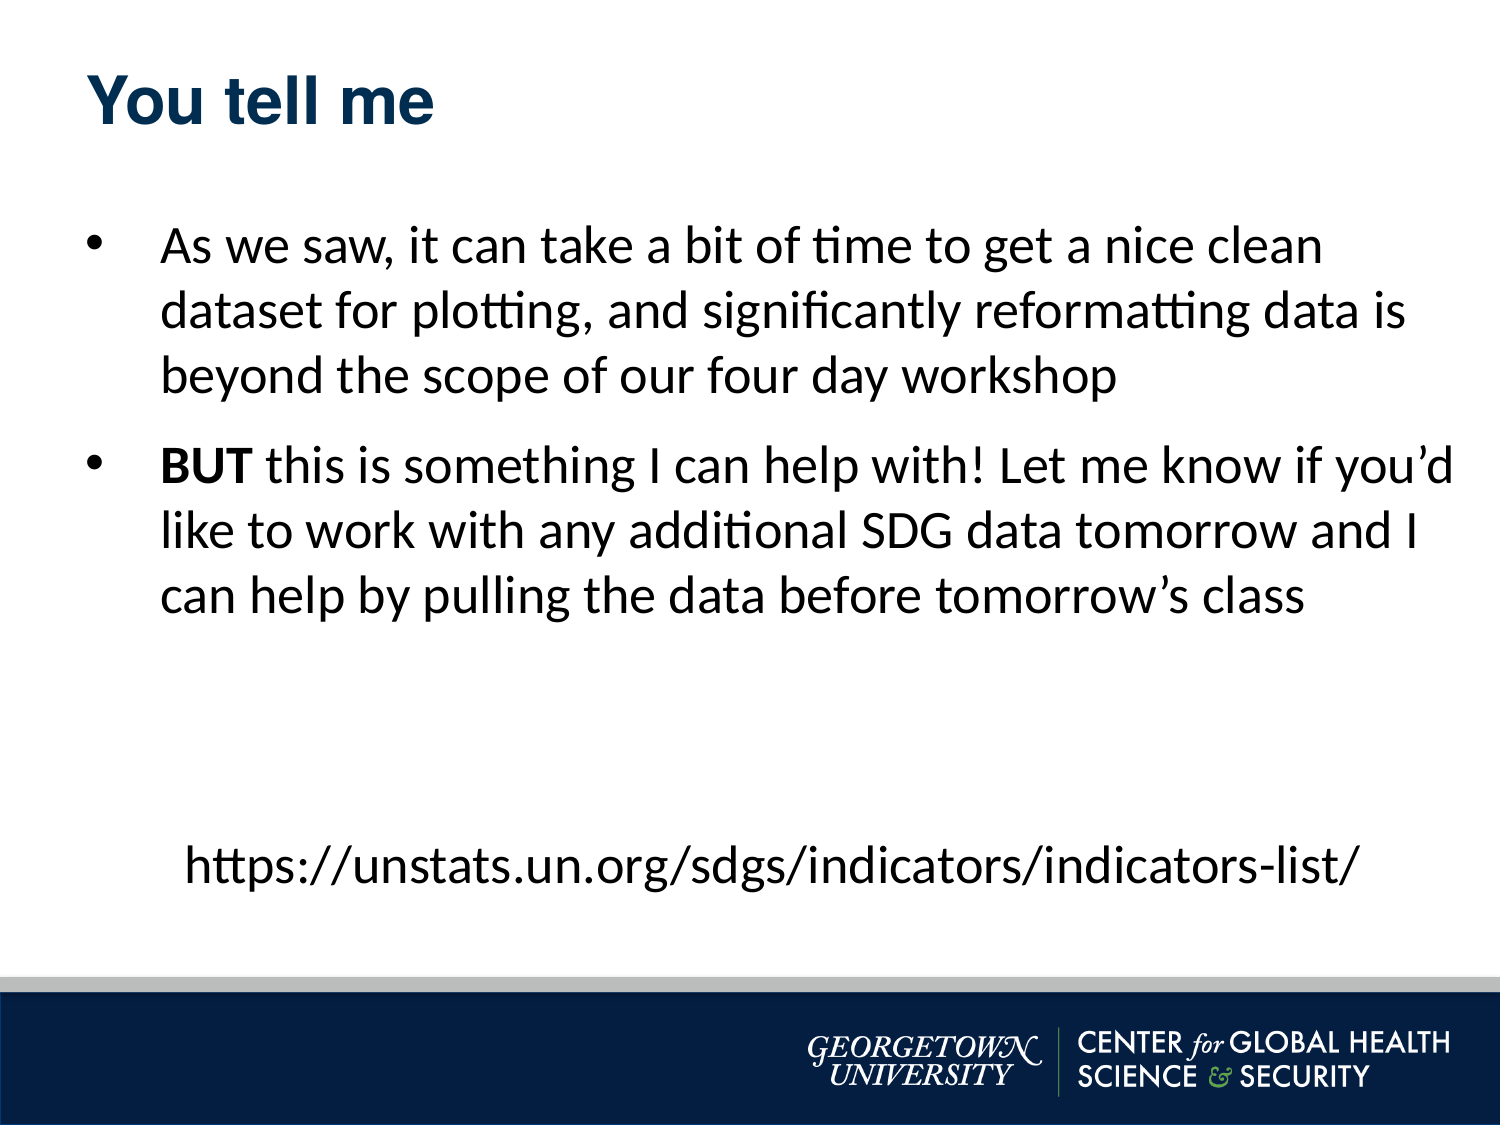

You tell me
As we saw, it can take a bit of time to get a nice clean dataset for plotting, and significantly reformatting data is beyond the scope of our four day workshop
BUT this is something I can help with! Let me know if you’d like to work with any additional SDG data tomorrow and I can help by pulling the data before tomorrow’s class

https://unstats.un.org/sdgs/indicators/indicators-list/